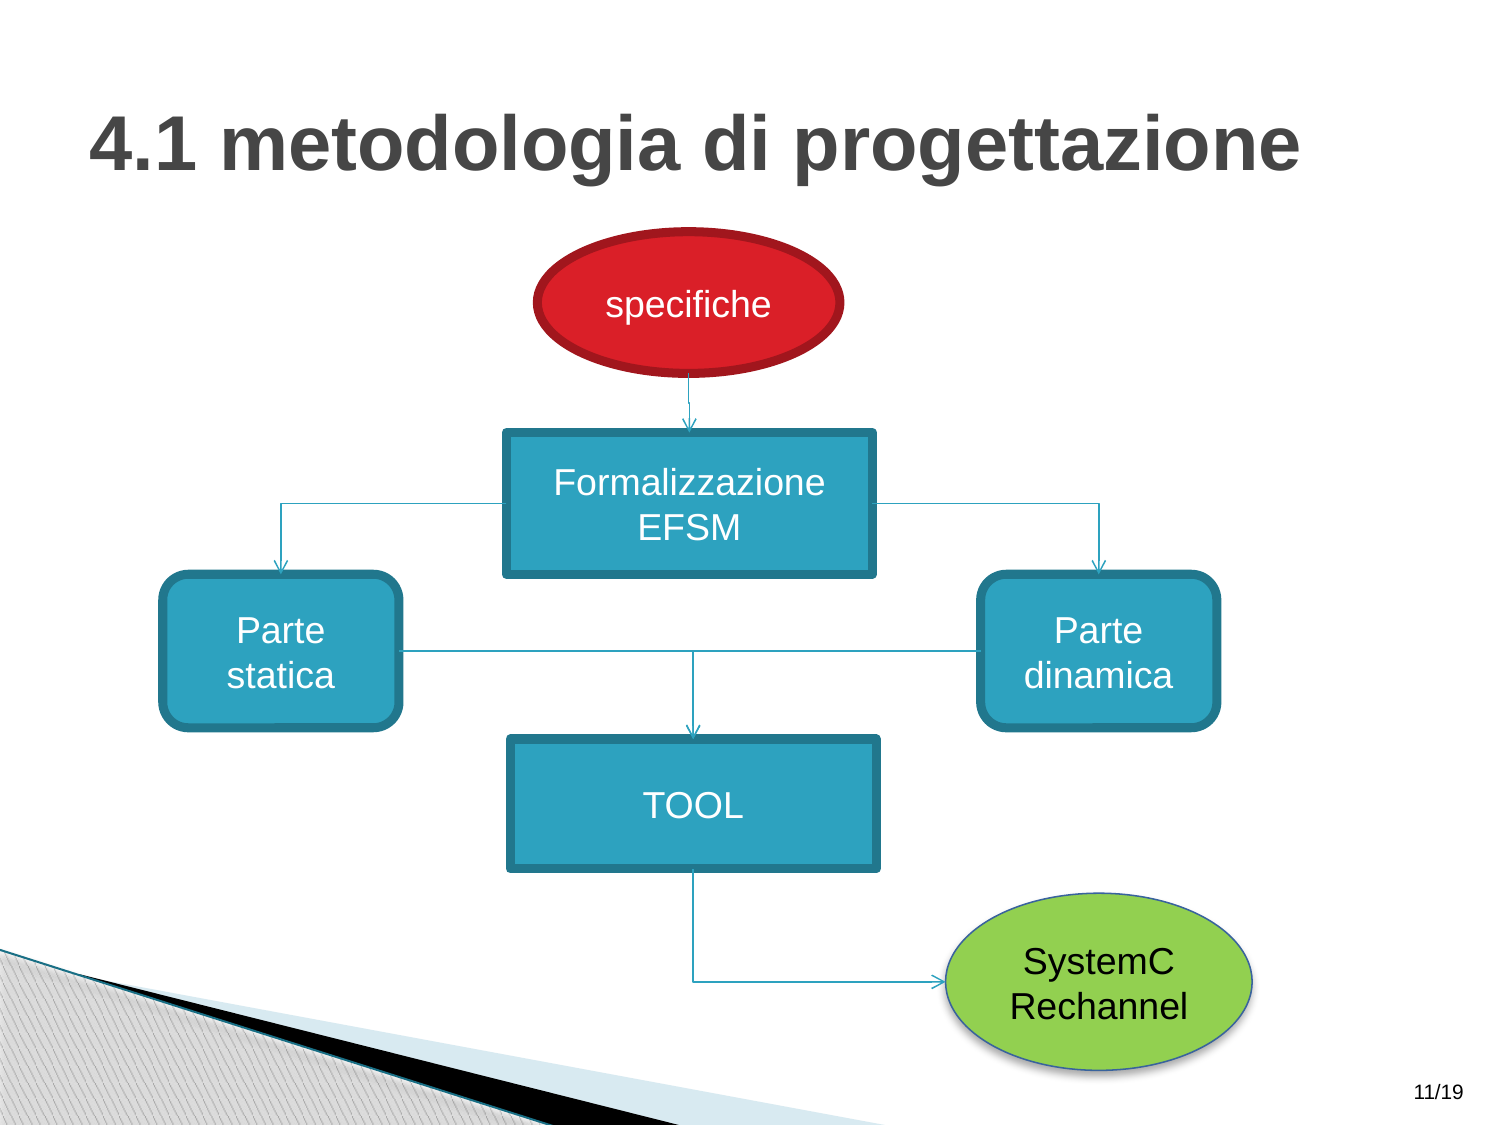

# 4.1 metodologia di progettazione
specifiche
Formalizzazione EFSM
Parte statica
Parte dinamica
TOOL
SystemC Rechannel
11/19